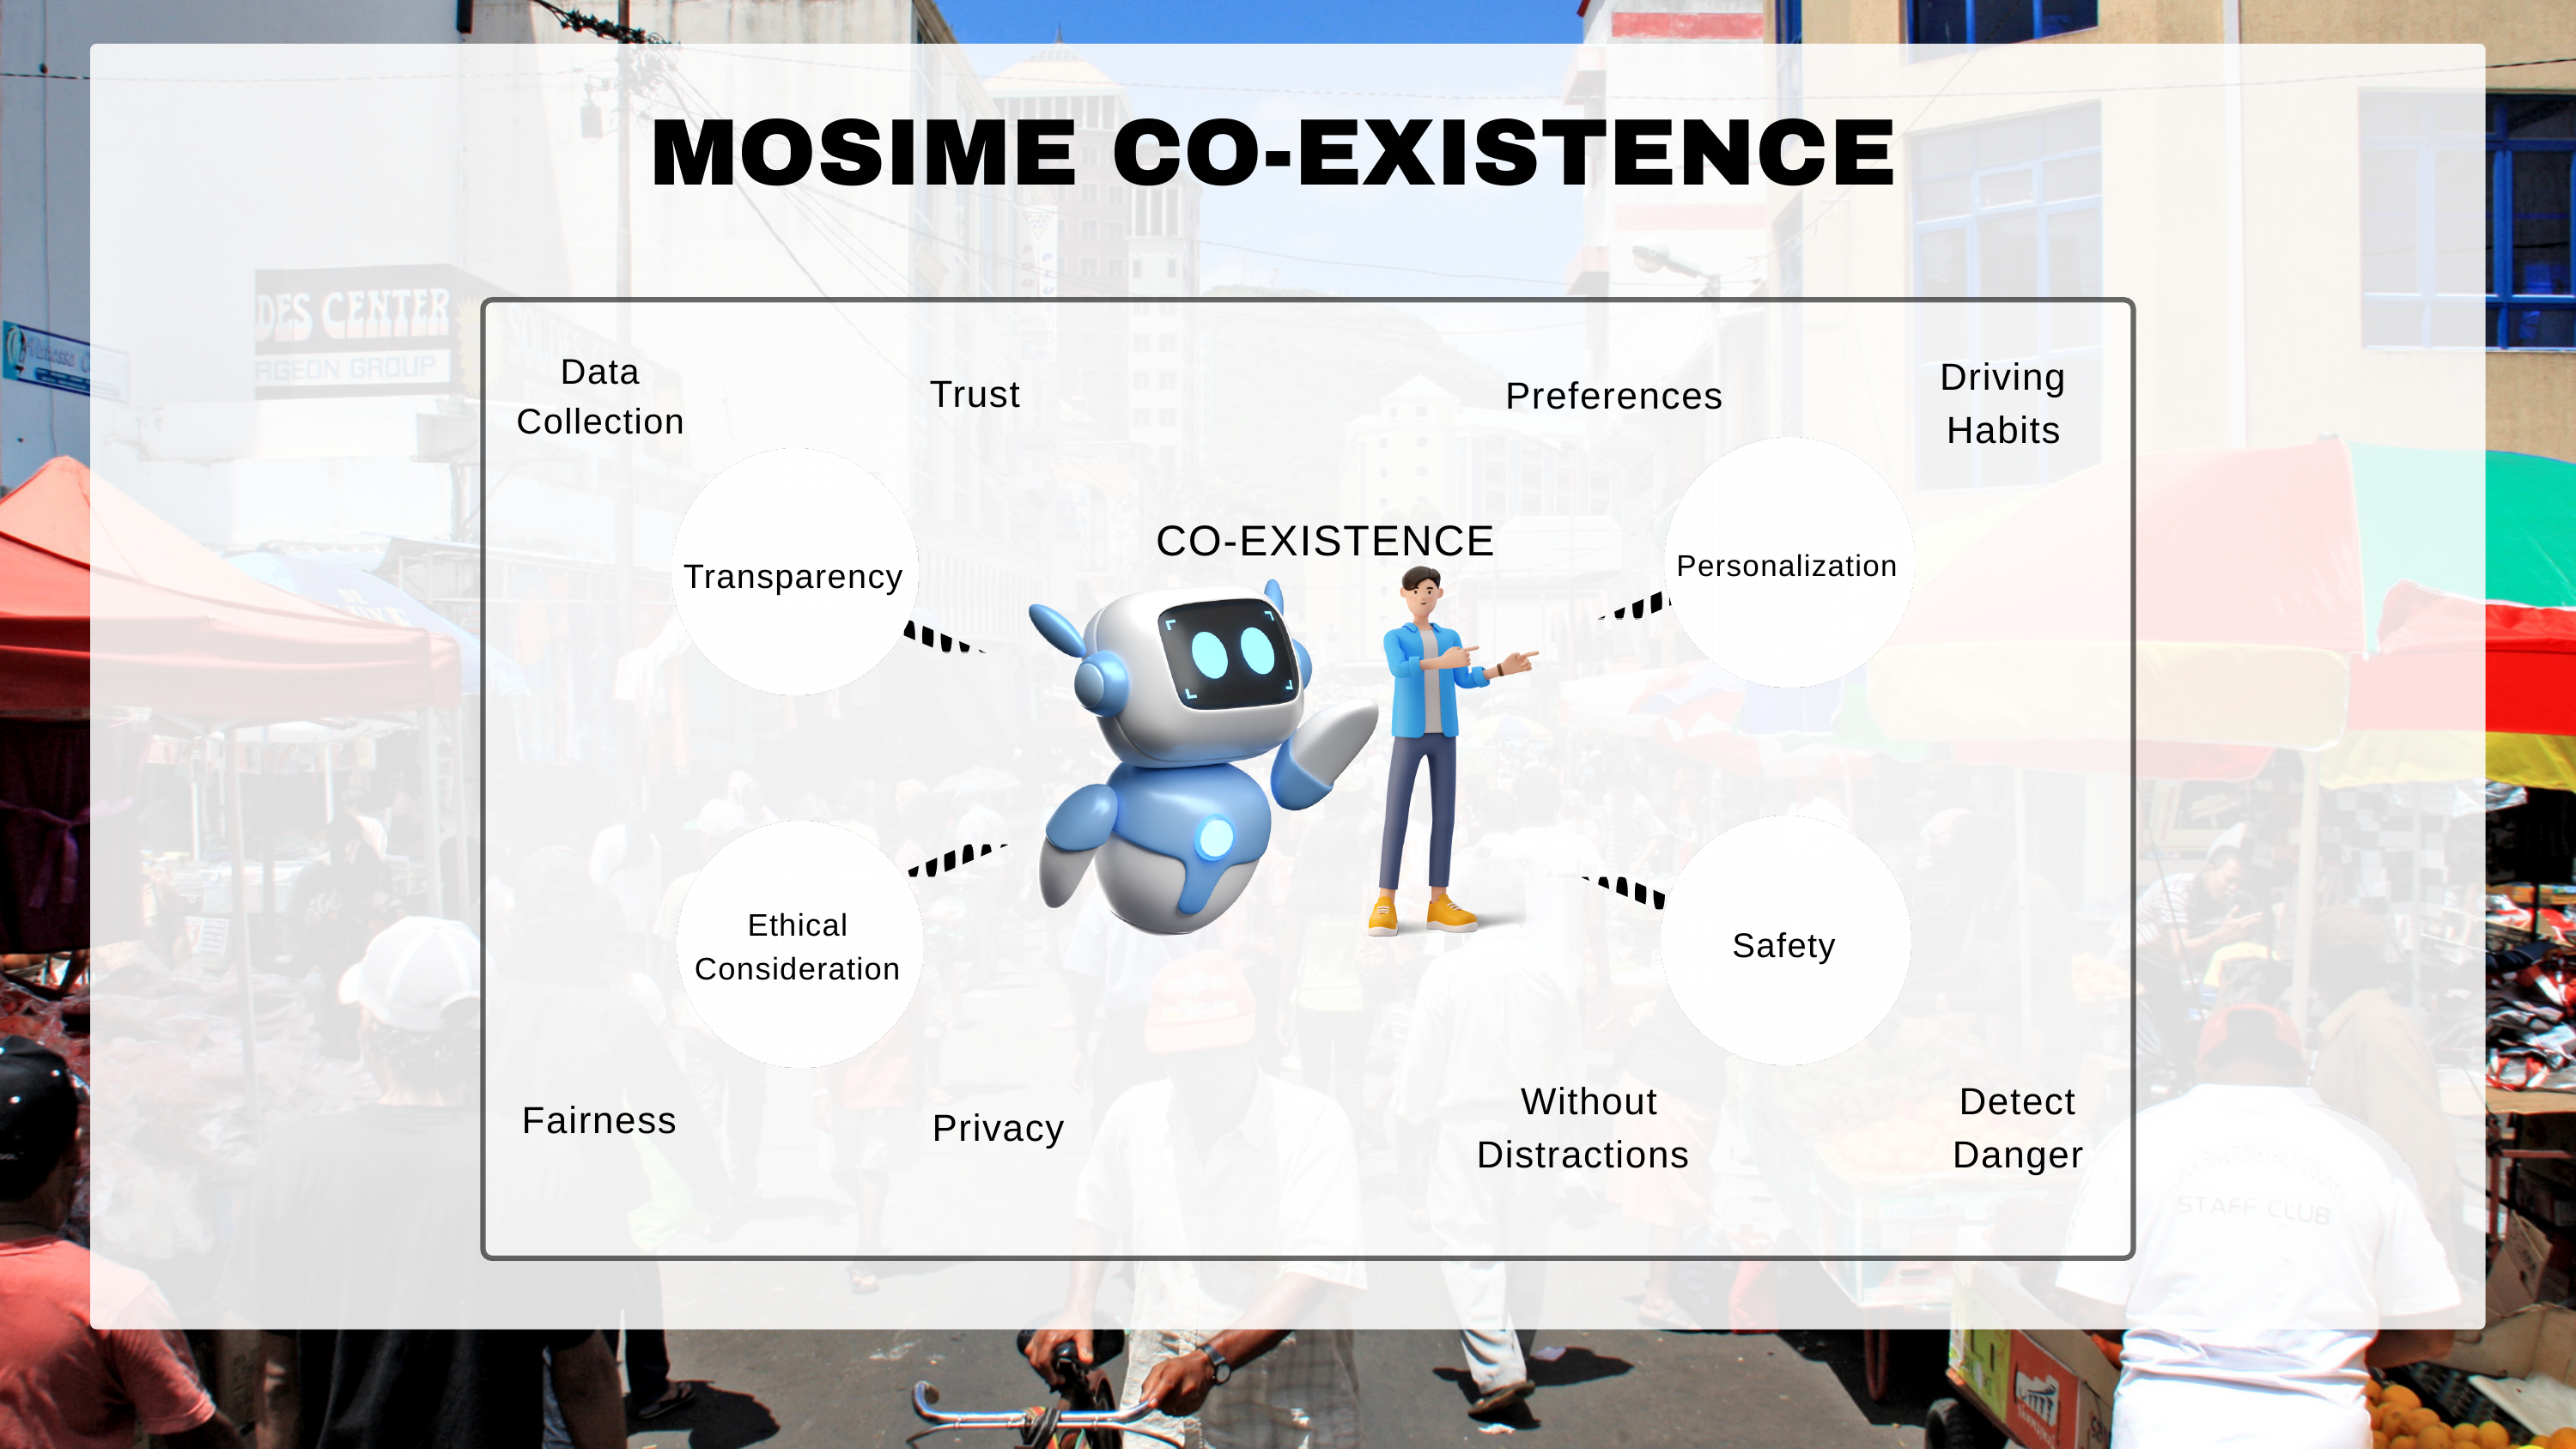

MOSIME CO-EXISTENCE

Data Collection
Driving Habits
Trust
Preferences

Personalization

Transparency
CO-EXISTENCE

Safety

Ethical
Consideration

Without
Distractions
Detect Danger
Fairness
Privacy